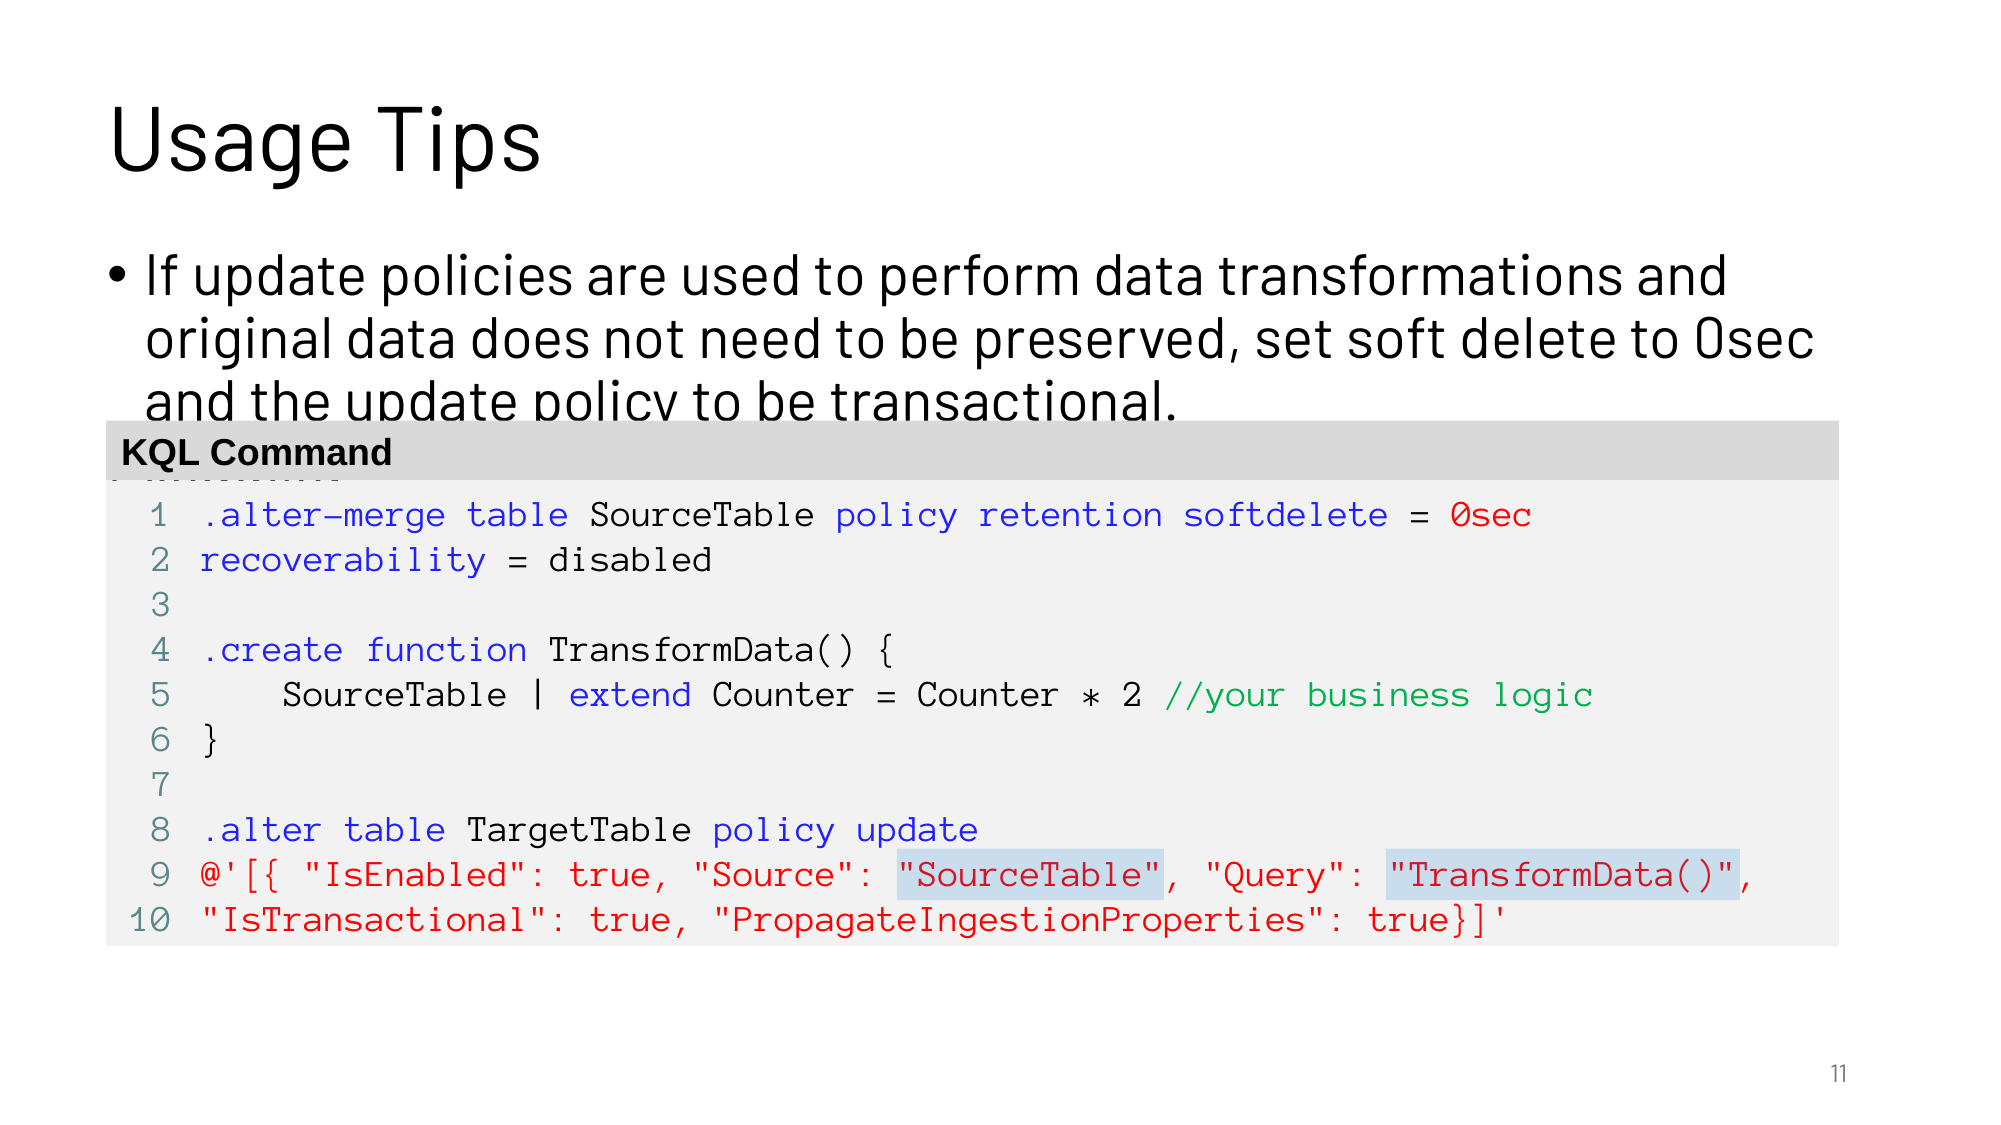

# Usage Tips
If update policies are used to perform data transformations and original data does not need to be preserved, set soft delete to 0sec and the update policy to be transactional.
Example:

KQL Command
1
2
3
4
5
6
7
8
9
10
.alter-merge table SourceTable policy retention softdelete = 0sec recoverability = disabled

.create function TransformData() {
    SourceTable | extend Counter = Counter * 2 //your business logic
}

.alter table TargetTable policy update
@'[{ "IsEnabled": true, "Source": "SourceTable", "Query": "TransformData()", "IsTransactional": true, "PropagateIngestionProperties": true}]'

11